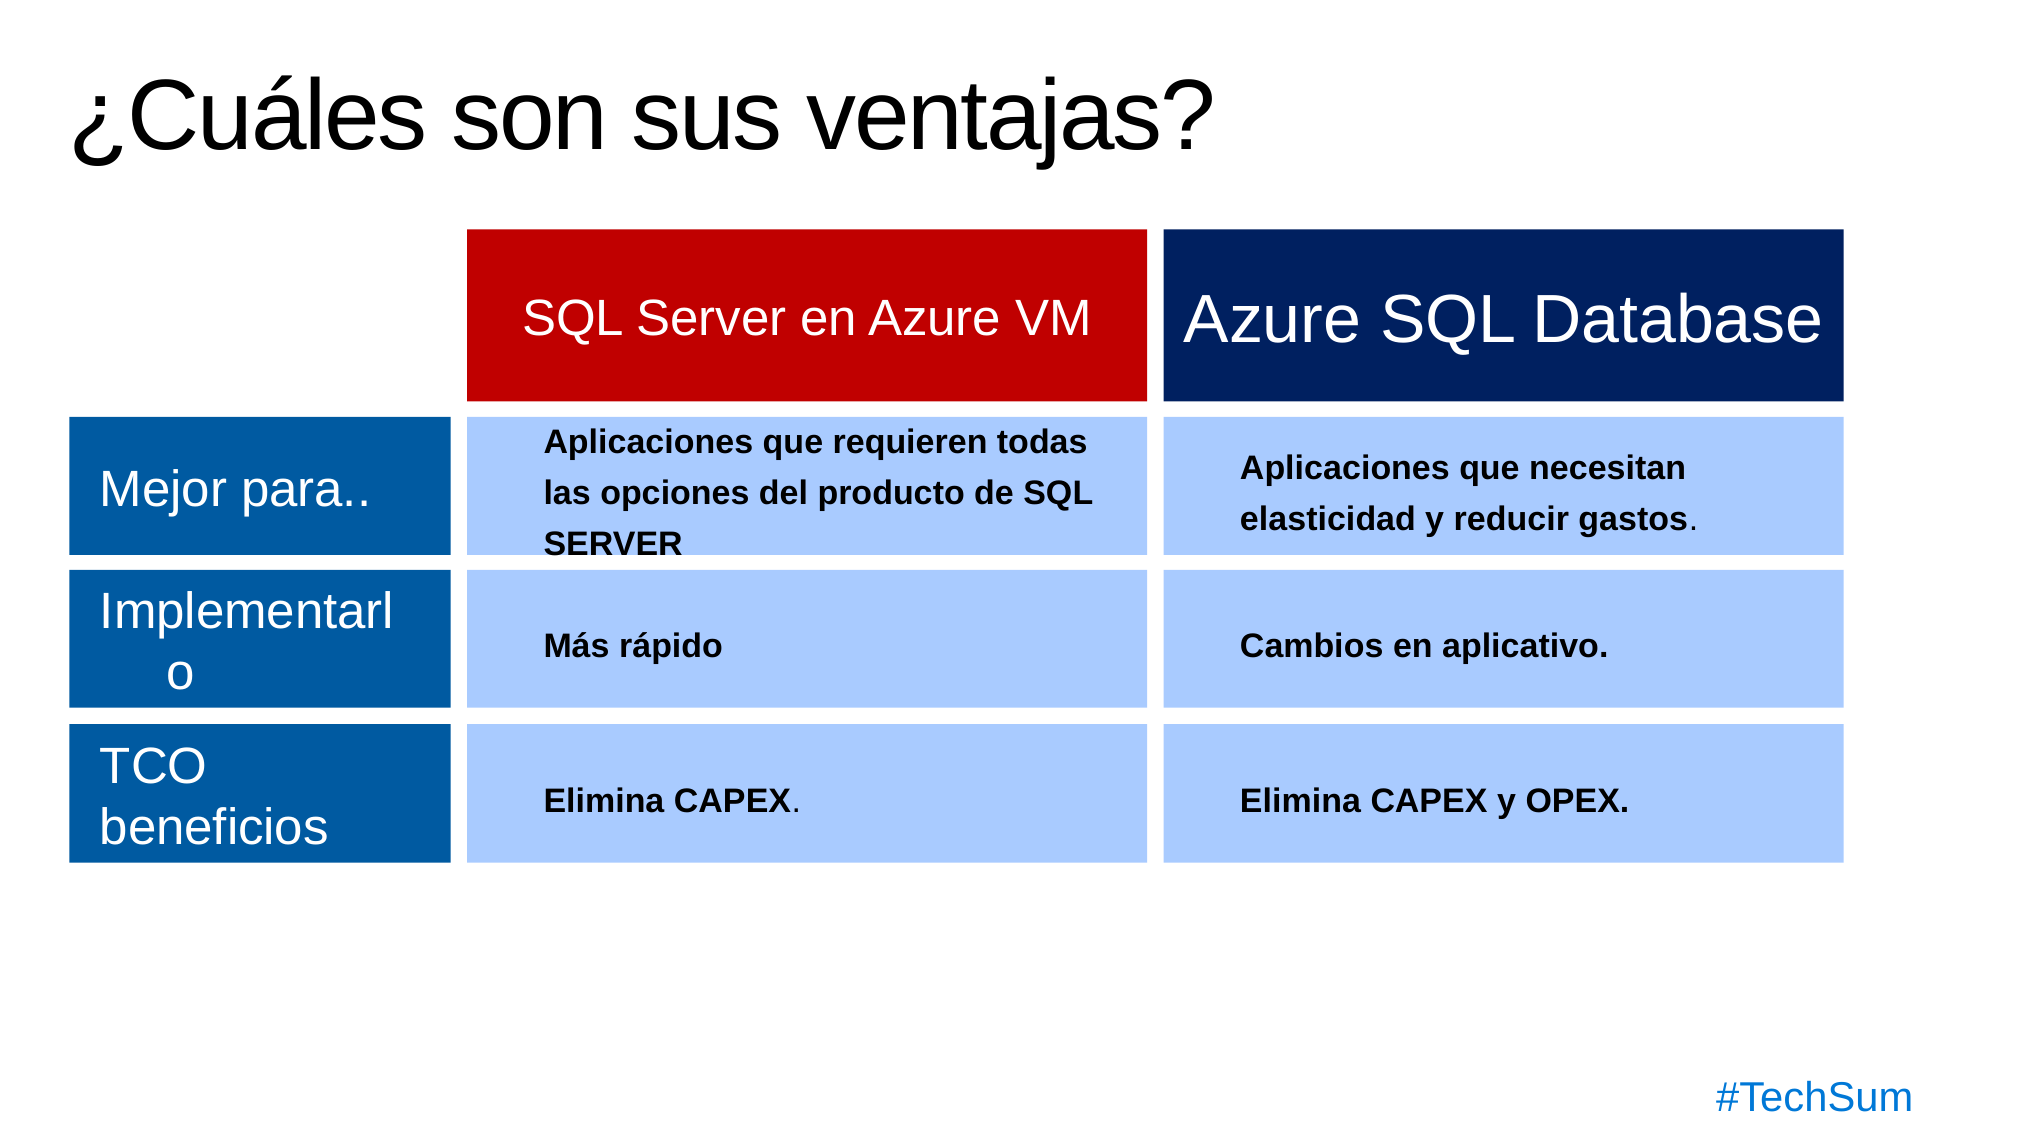

# ¿Cuáles son sus ventajas?
SQL Server en Azure VM
Azure SQL Database
Mejor para..
Aplicaciones que necesitan elasticidad y reducir gastos.
Aplicaciones que requieren todas las opciones del producto de SQL SERVER
Implementarlo
Más rápido
Cambios en aplicativo.
Elimina CAPEX.
TCO beneficios
Elimina CAPEX y OPEX.